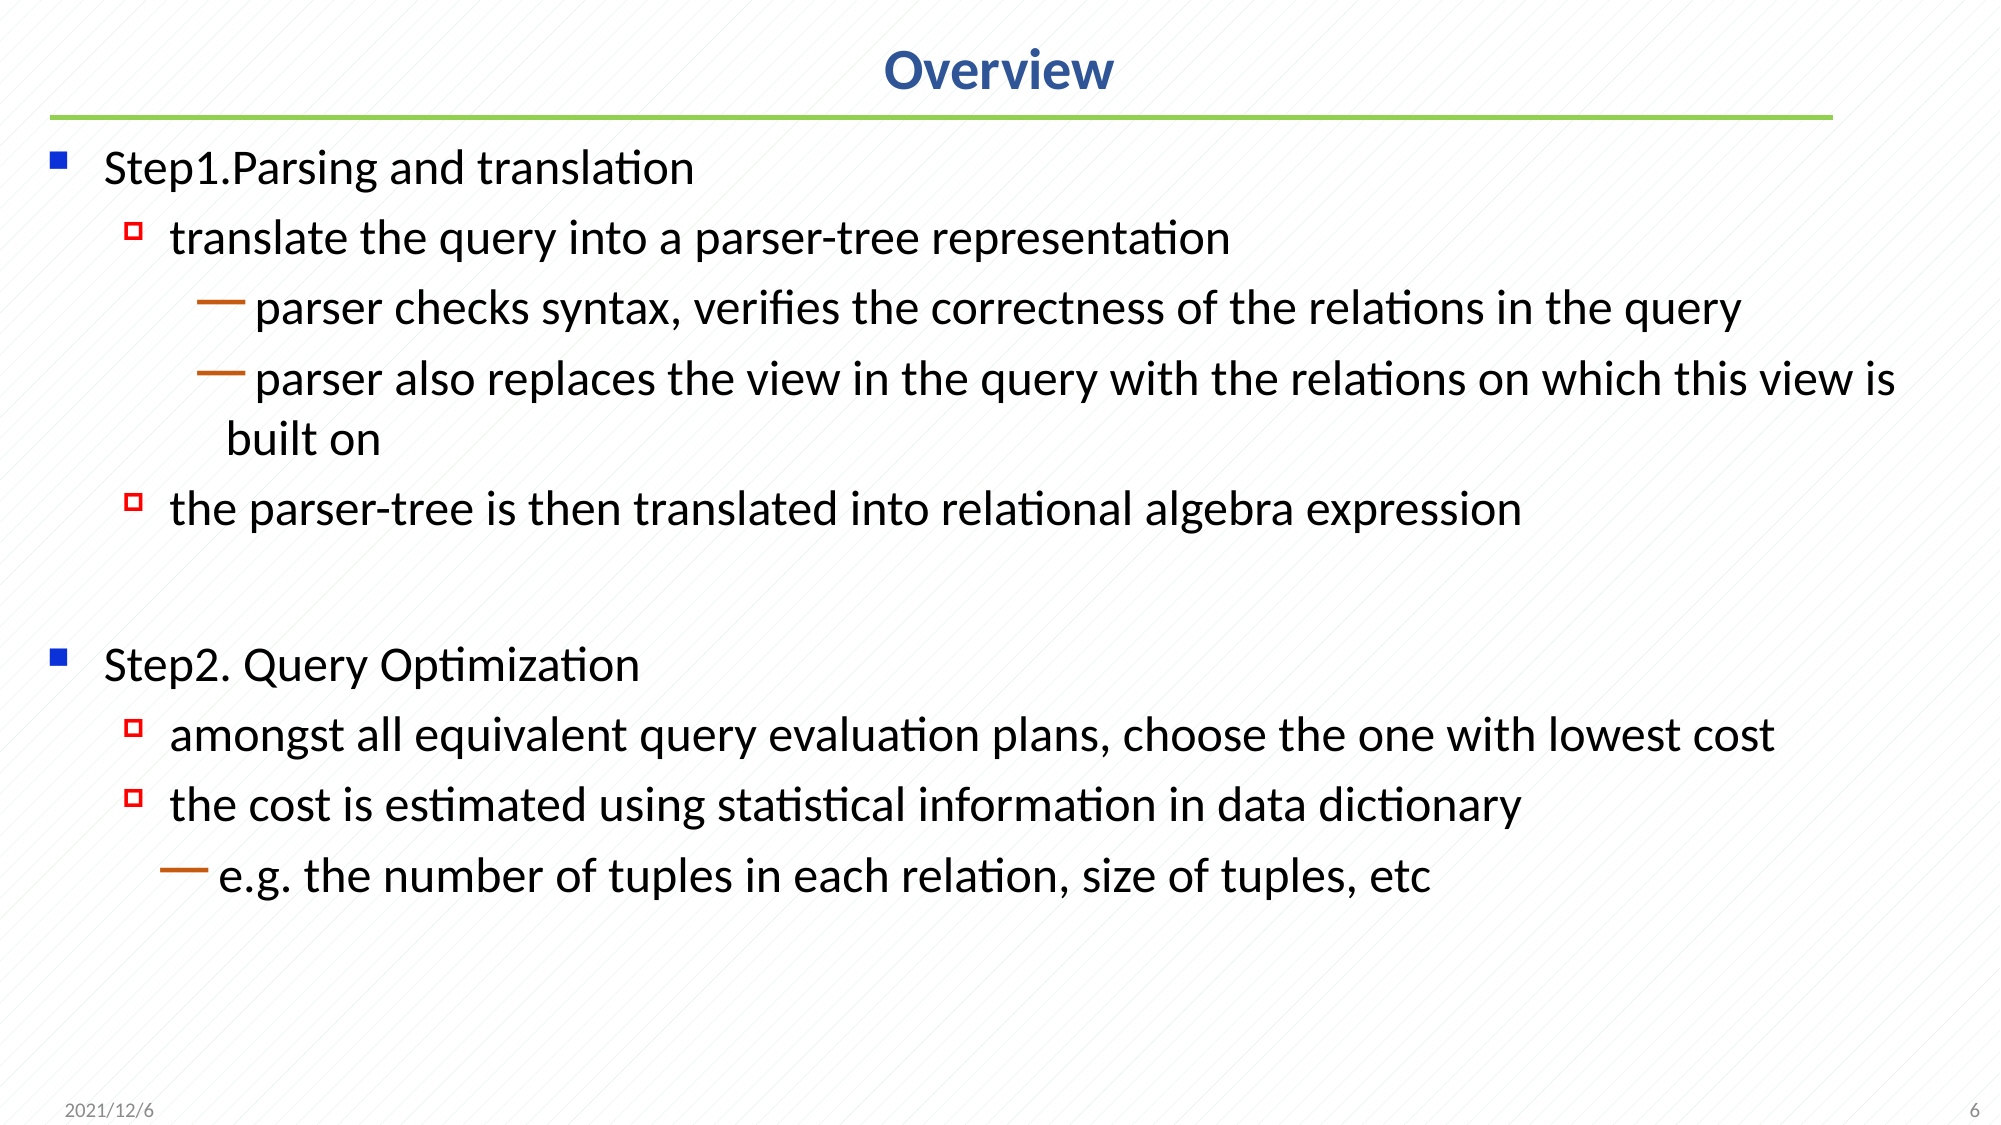

# Overview
Step1.Parsing and translation
translate the query into a parser-tree representation
parser checks syntax, verifies the correctness of the relations in the query
parser also replaces the view in the query with the relations on which this view is built on
the parser-tree is then translated into relational algebra expression

Step2. Query Optimization
amongst all equivalent query evaluation plans, choose the one with lowest cost
the cost is estimated using statistical information in data dictionary
e.g. the number of tuples in each relation, size of tuples, etc

6
2021/12/6